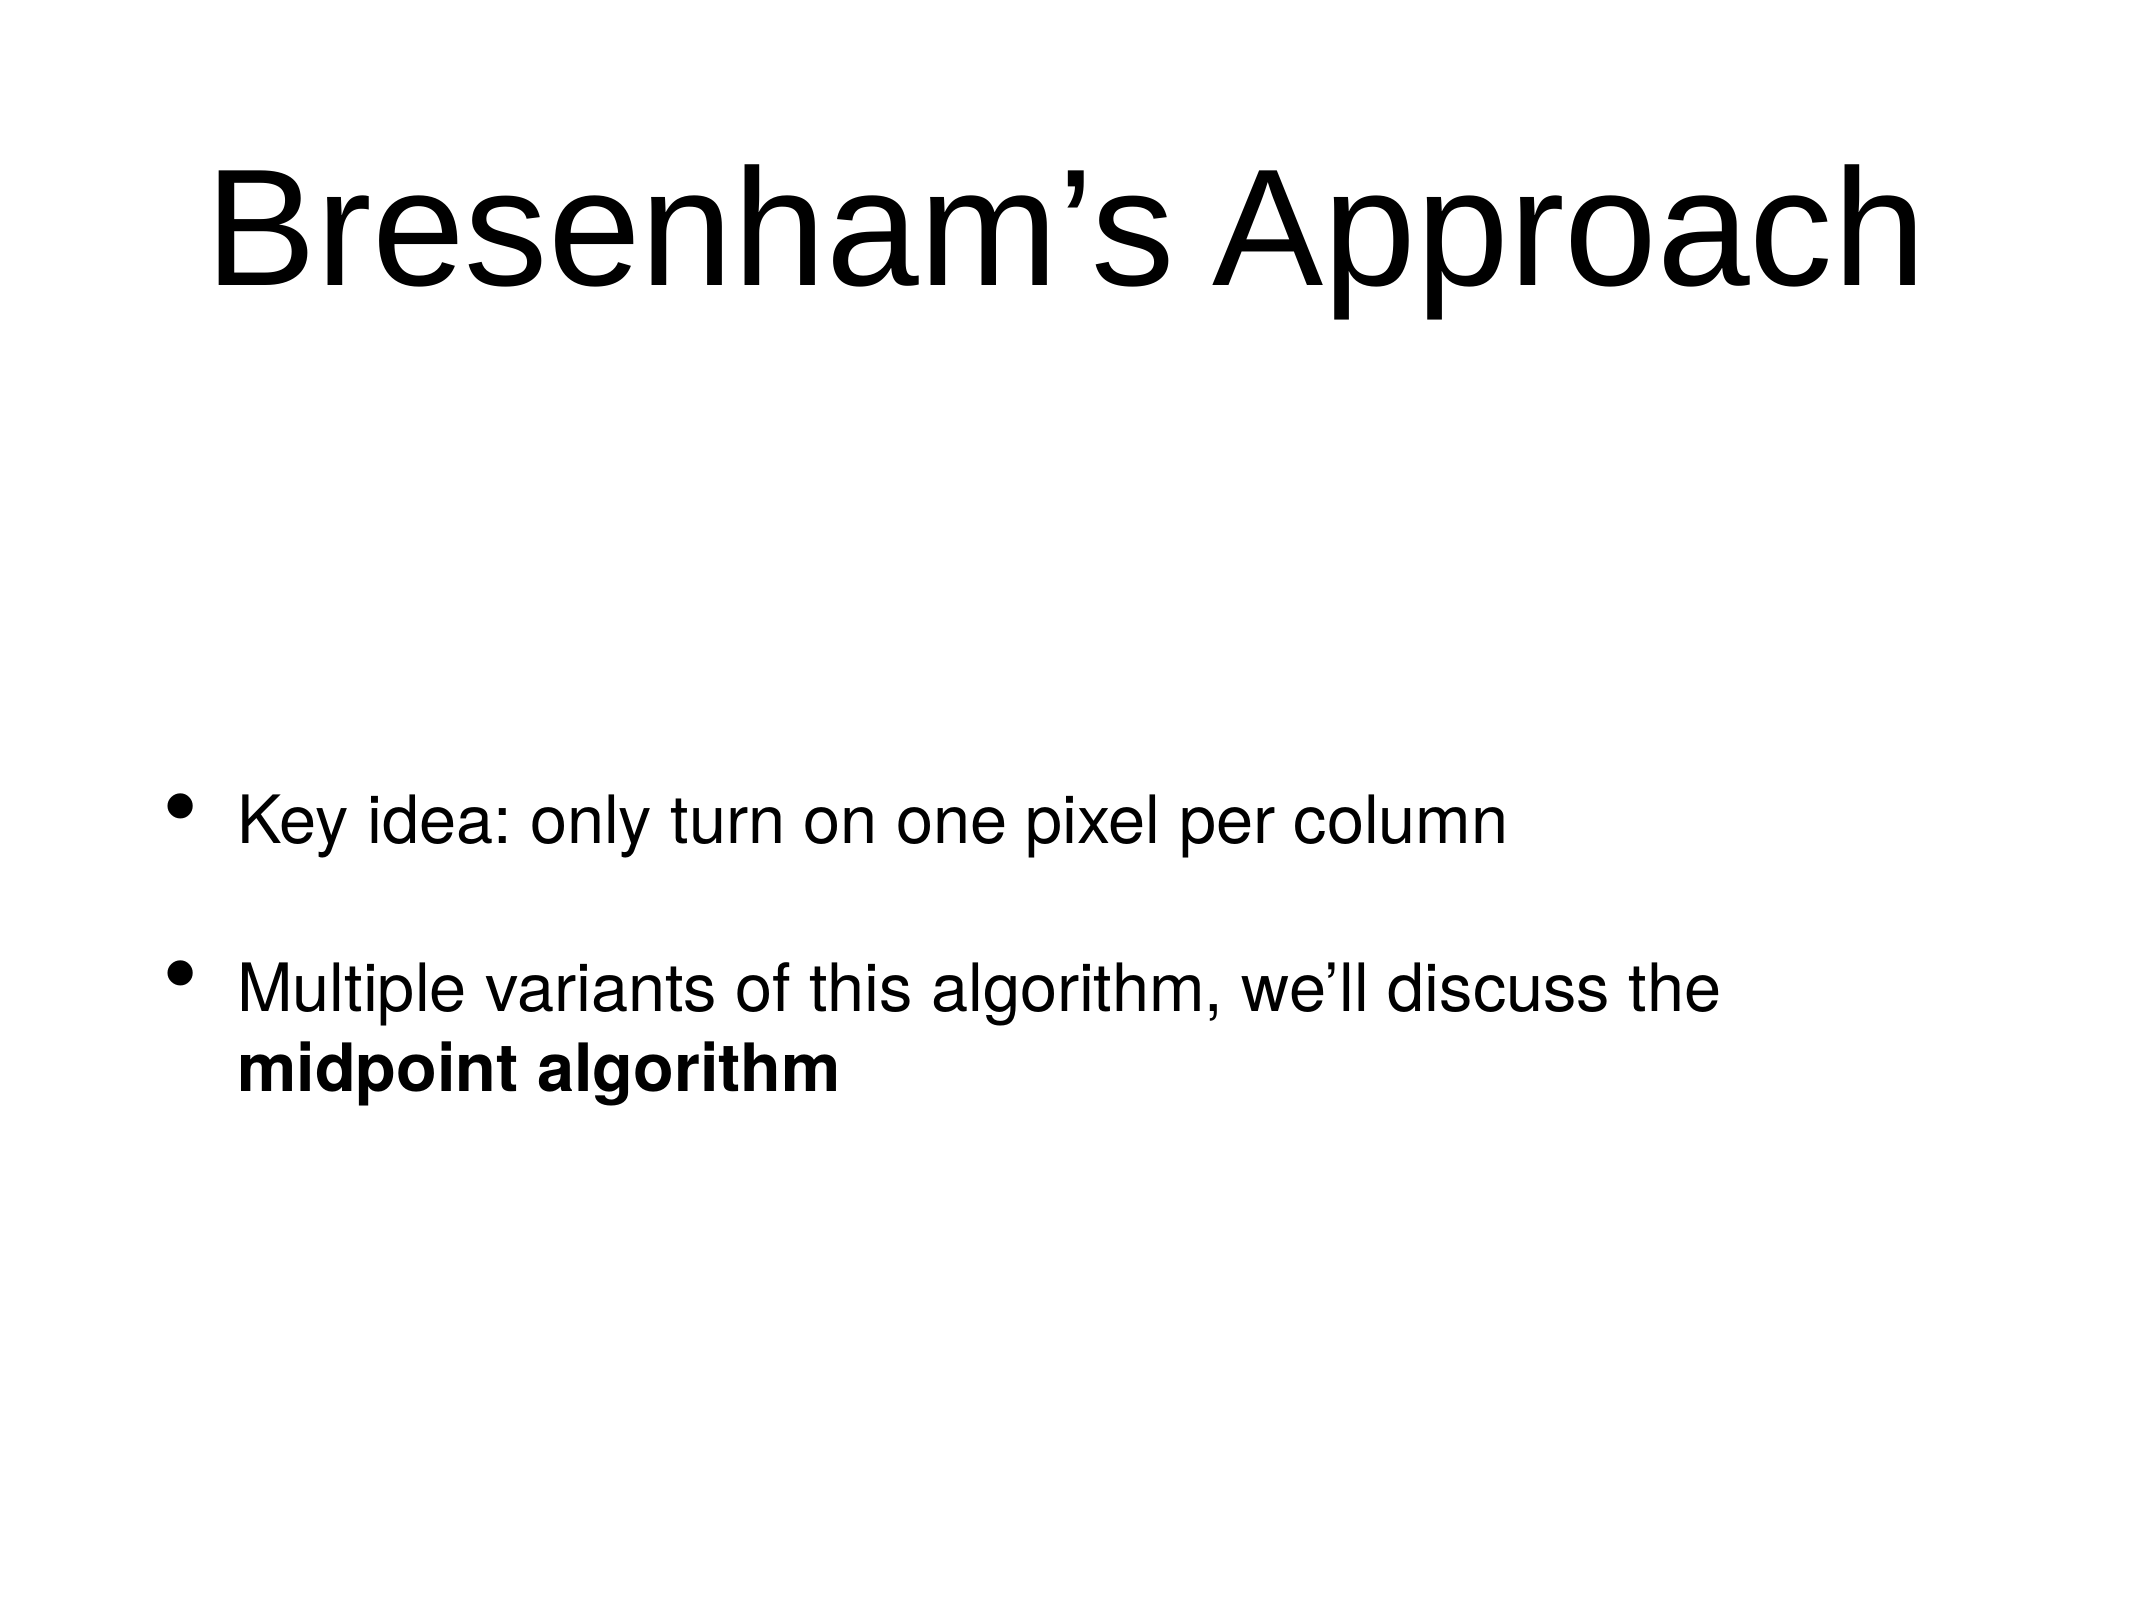

# Bresenham’s Approach
Key idea: only turn on one pixel per column
Multiple variants of this algorithm, we’ll discuss the midpoint algorithm